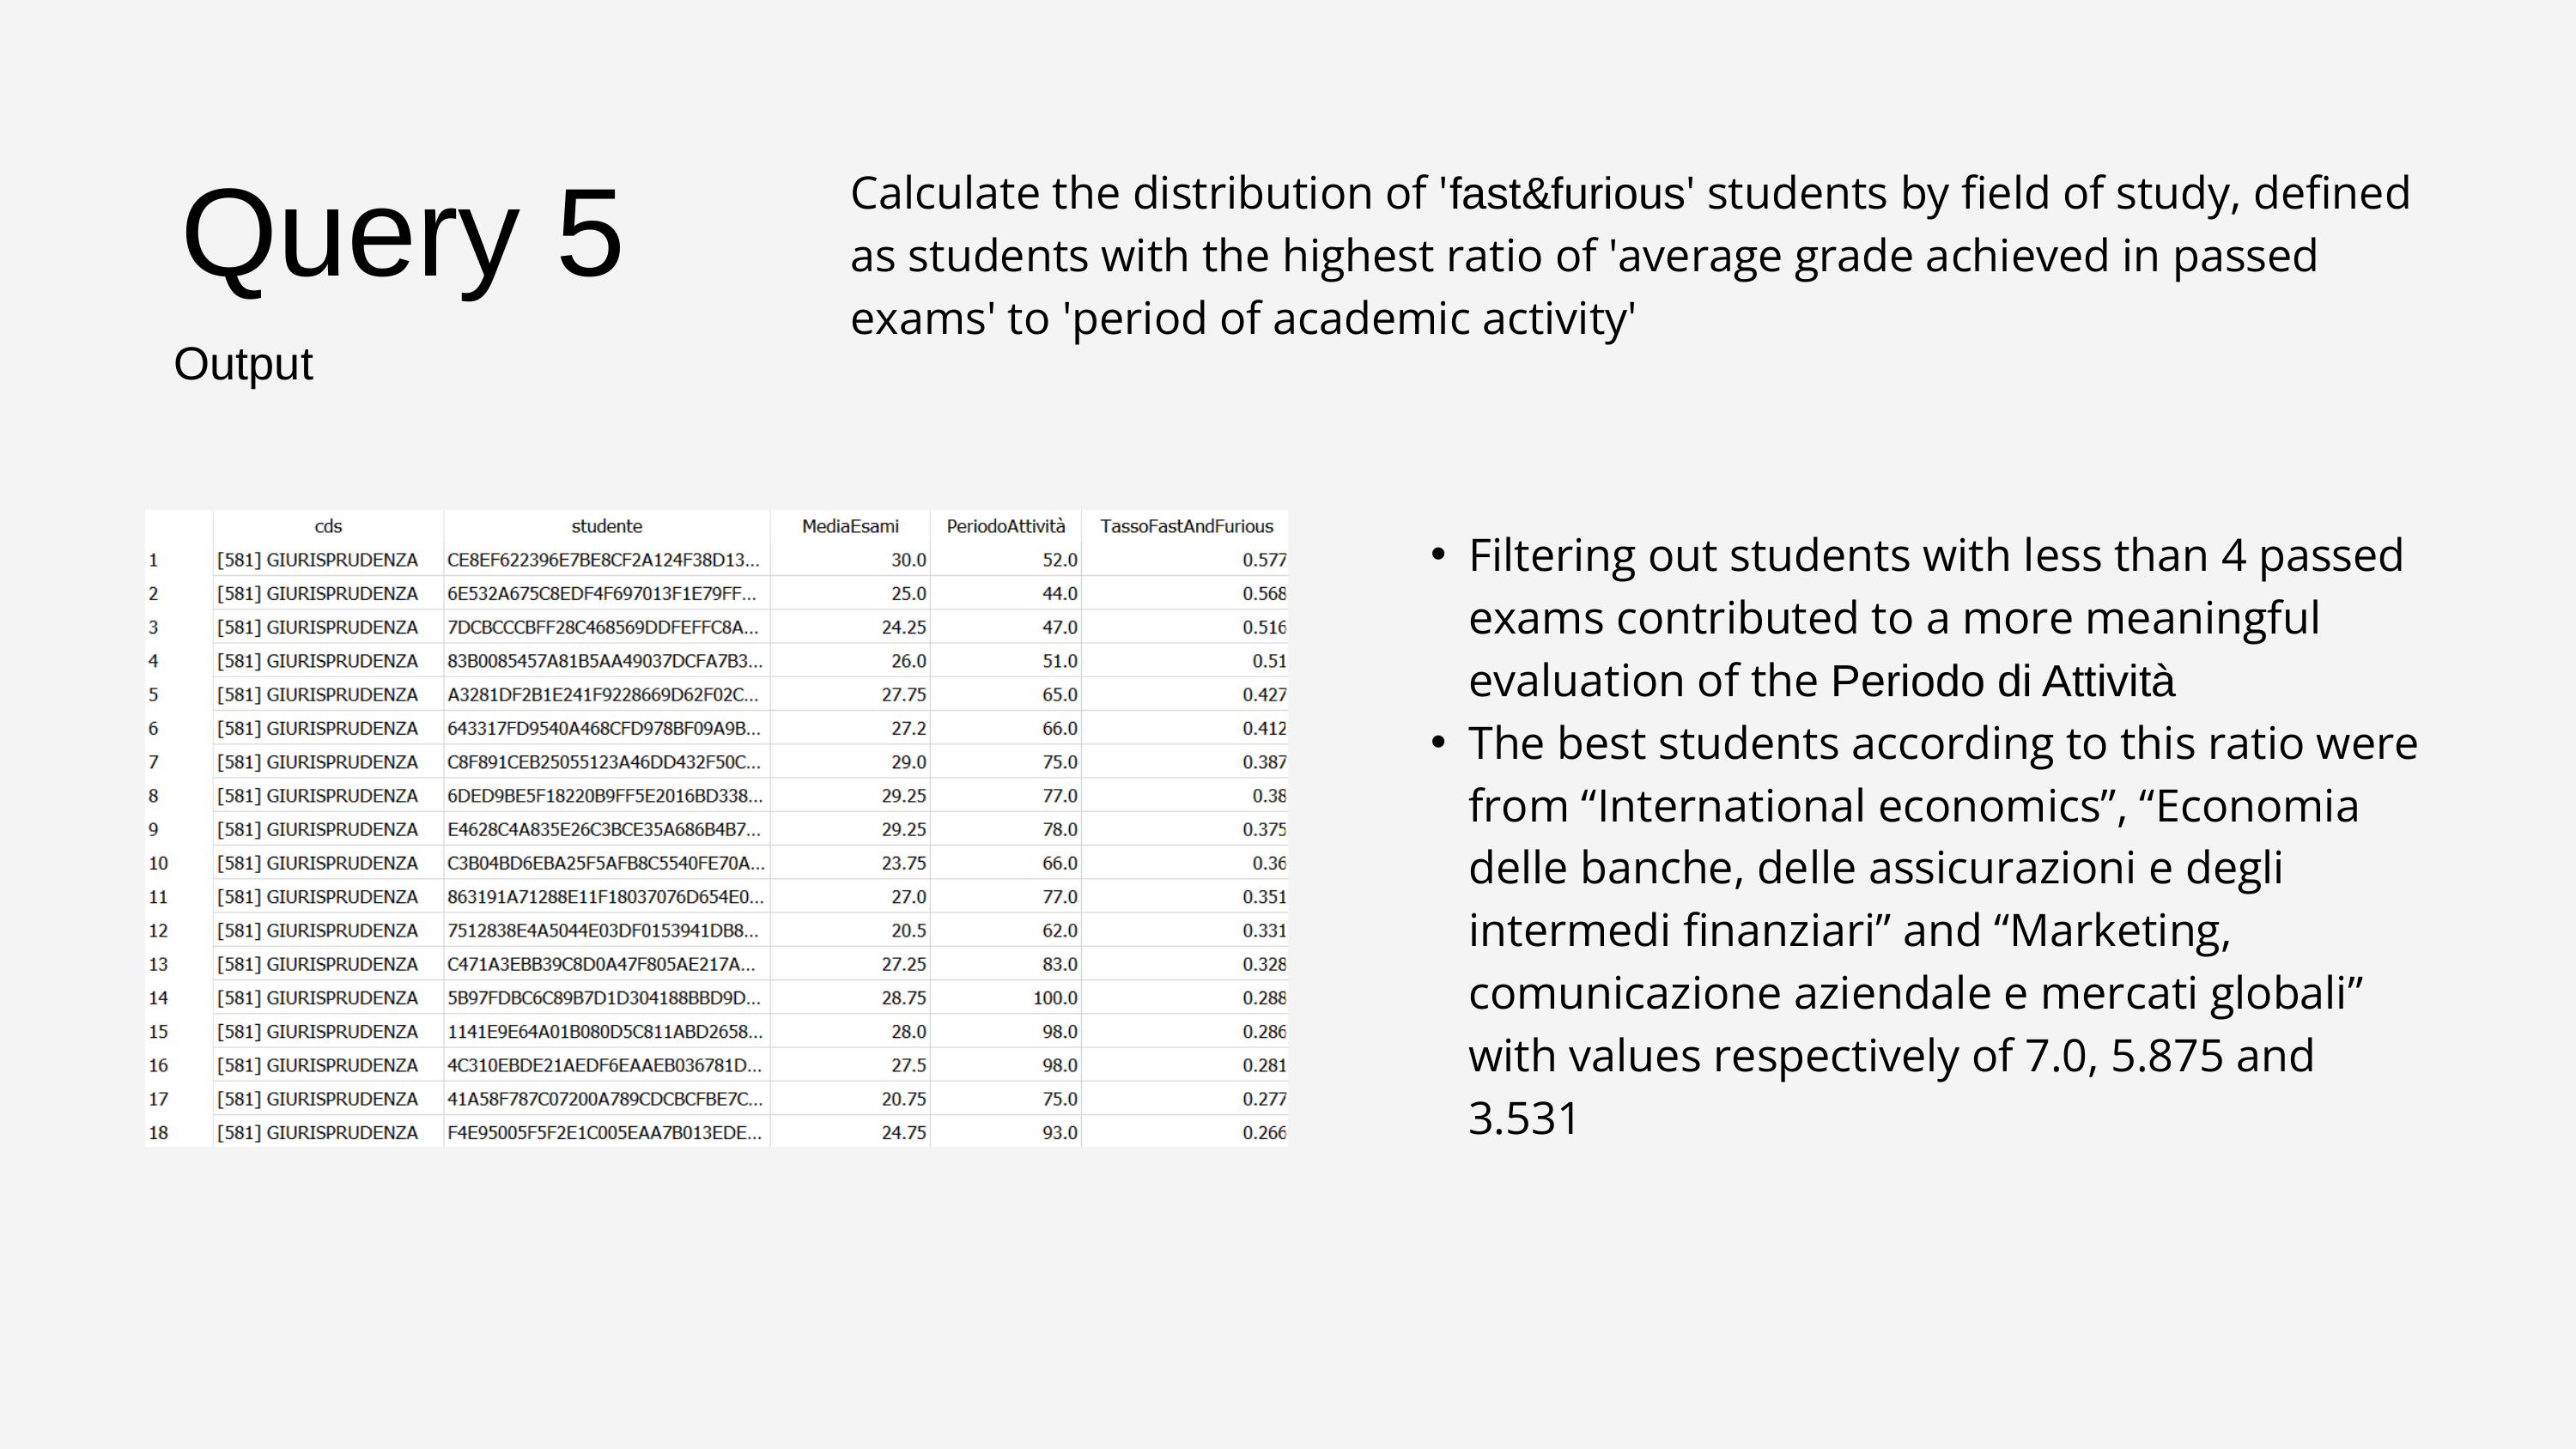

Query 5
Calculate the distribution of 'fast&furious' students by field of study, defined as students with the highest ratio of 'average grade achieved in passed exams' to 'period of academic activity'
Output

Filtering out students with less than 4 passed exams contributed to a more meaningful evaluation of the Periodo di Attività
The best students according to this ratio were from “International economics”, “Economia delle banche, delle assicurazioni e degli intermedi finanziari” and “Marketing, comunicazione aziendale e mercati globali” with values ​​respectively of 7.0, 5.875 and 3.531